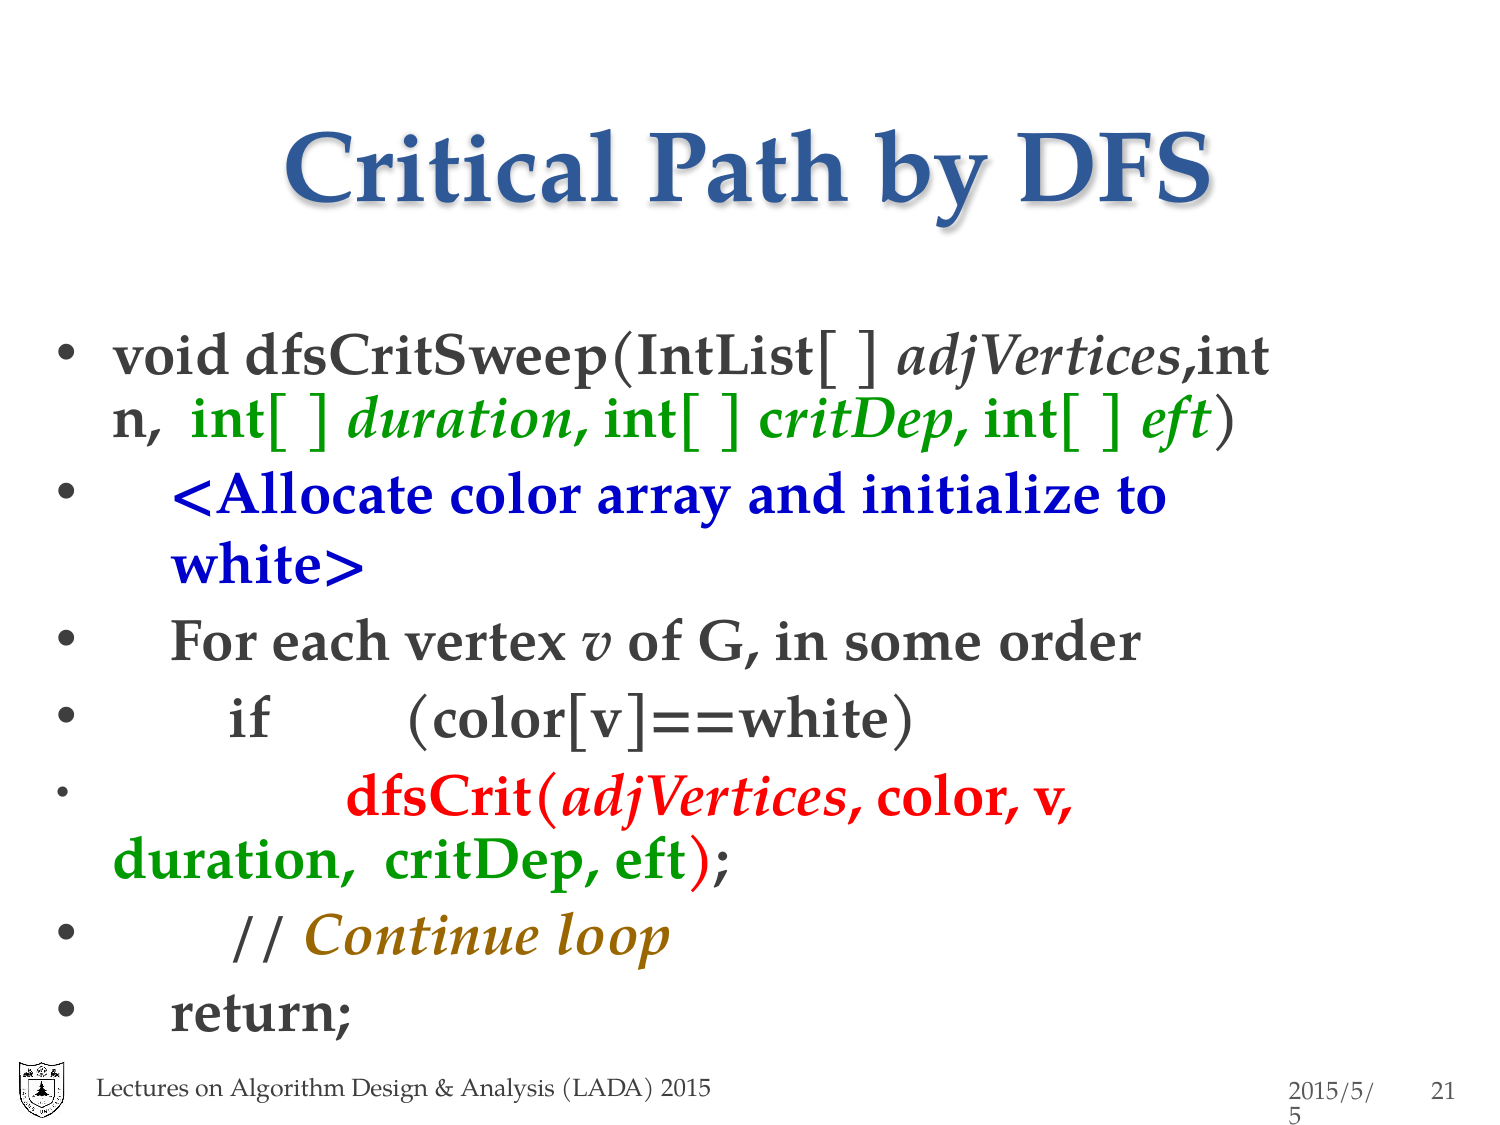

# Critical Path by DFS
void dfsCritSweep(IntList[ ] adjVertices,int n,  int[ ] duration, int[ ] critDep, int[ ] eft)
<Allocate color array and initialize to white>
For each vertex v of G, in some order
if	(color[v]==white)
	dfsCrit(adjVertices, color, v, duration,  critDep, eft);
// Continue loop
return;
Lectures on Algorithm Design & Analysis (LADA) 2015
21
2015/5/5